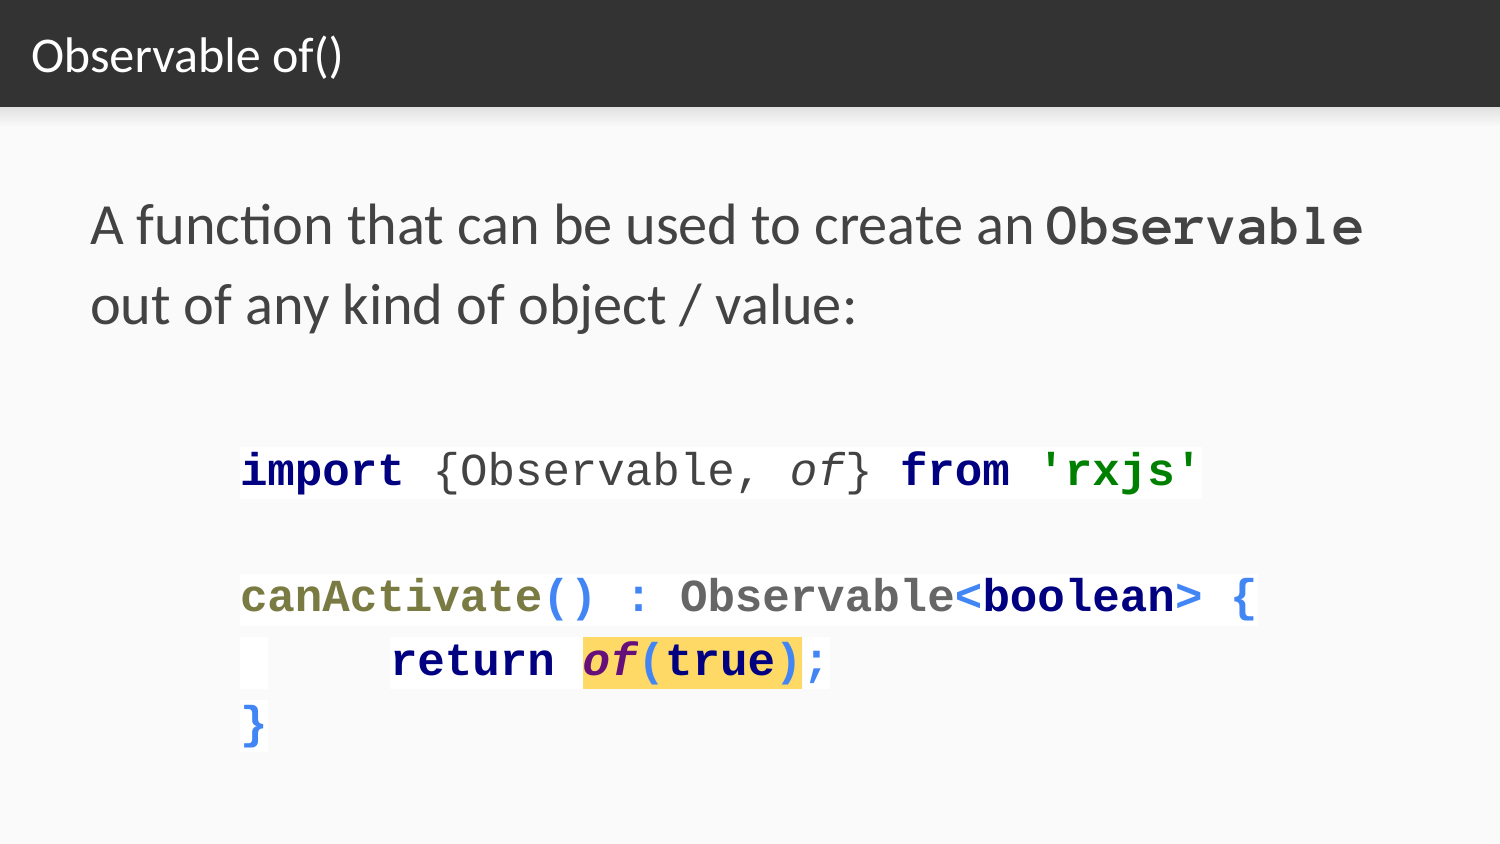

# Observable of()
A function that can be used to create an Observable out of any kind of object / value:

import {Observable, of} from 'rxjs'

canActivate() : Observable<boolean> {
 	return of(true);
}